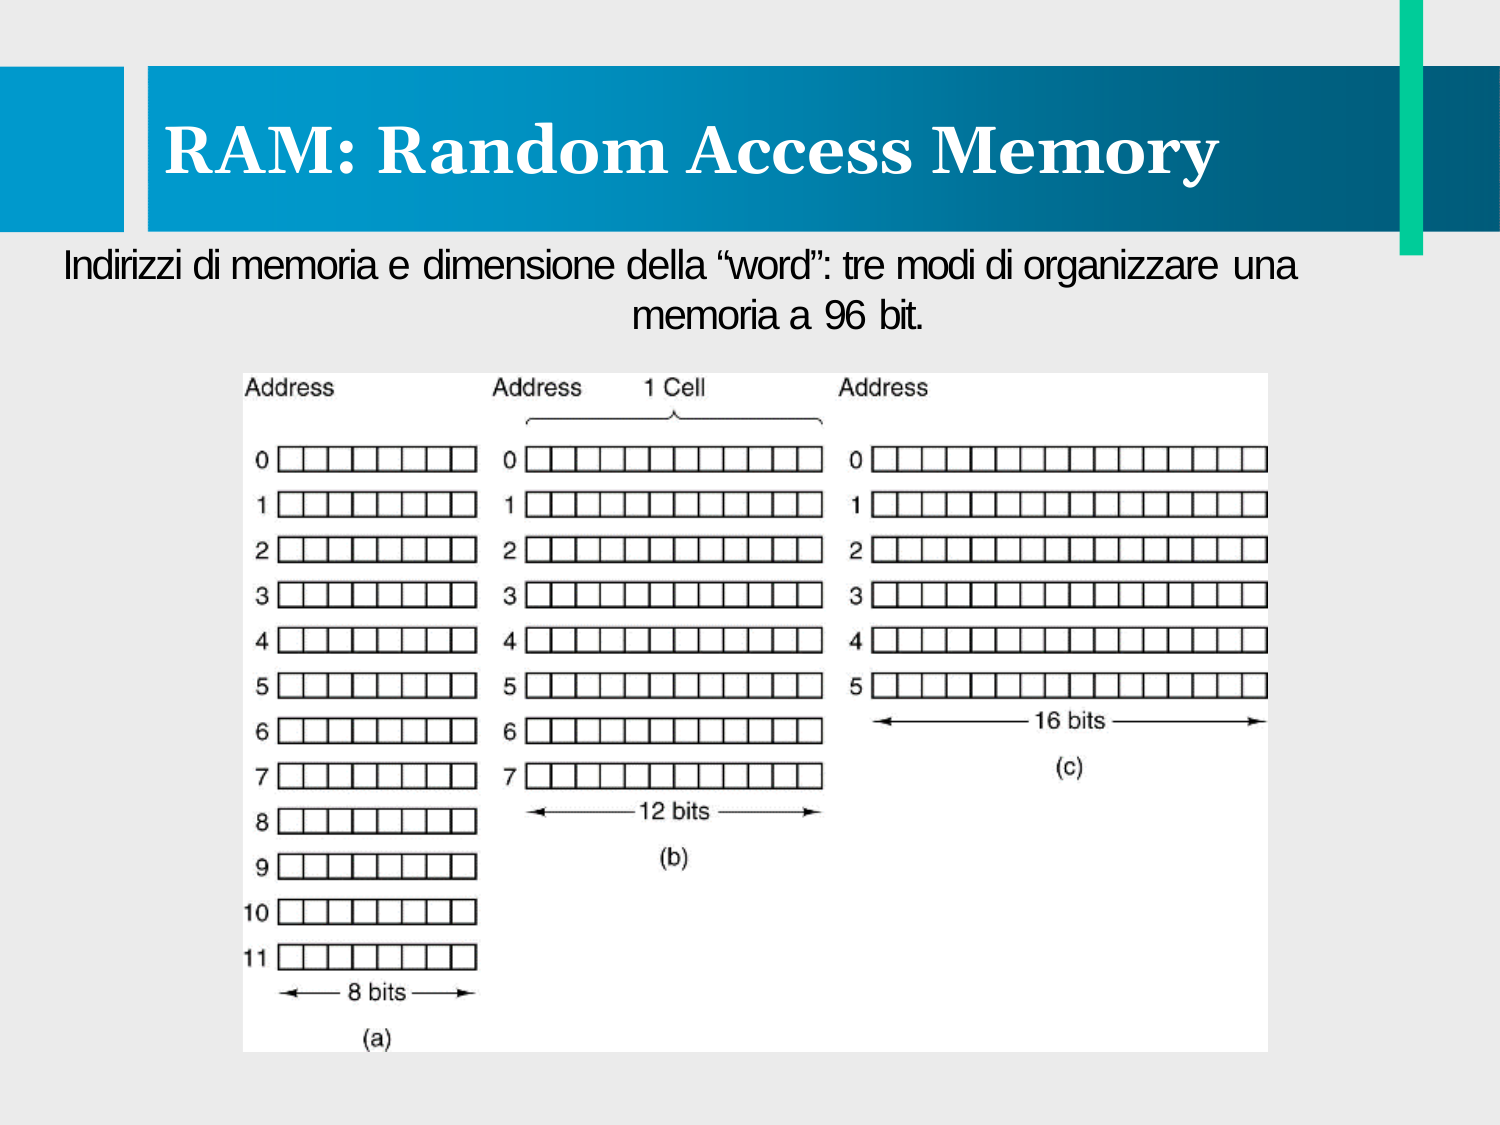

# RAM: Random Access Memory

Indirizzi di memoria e dimensione della “word”: tre modi di organizzare una
memoria a 96 bit.